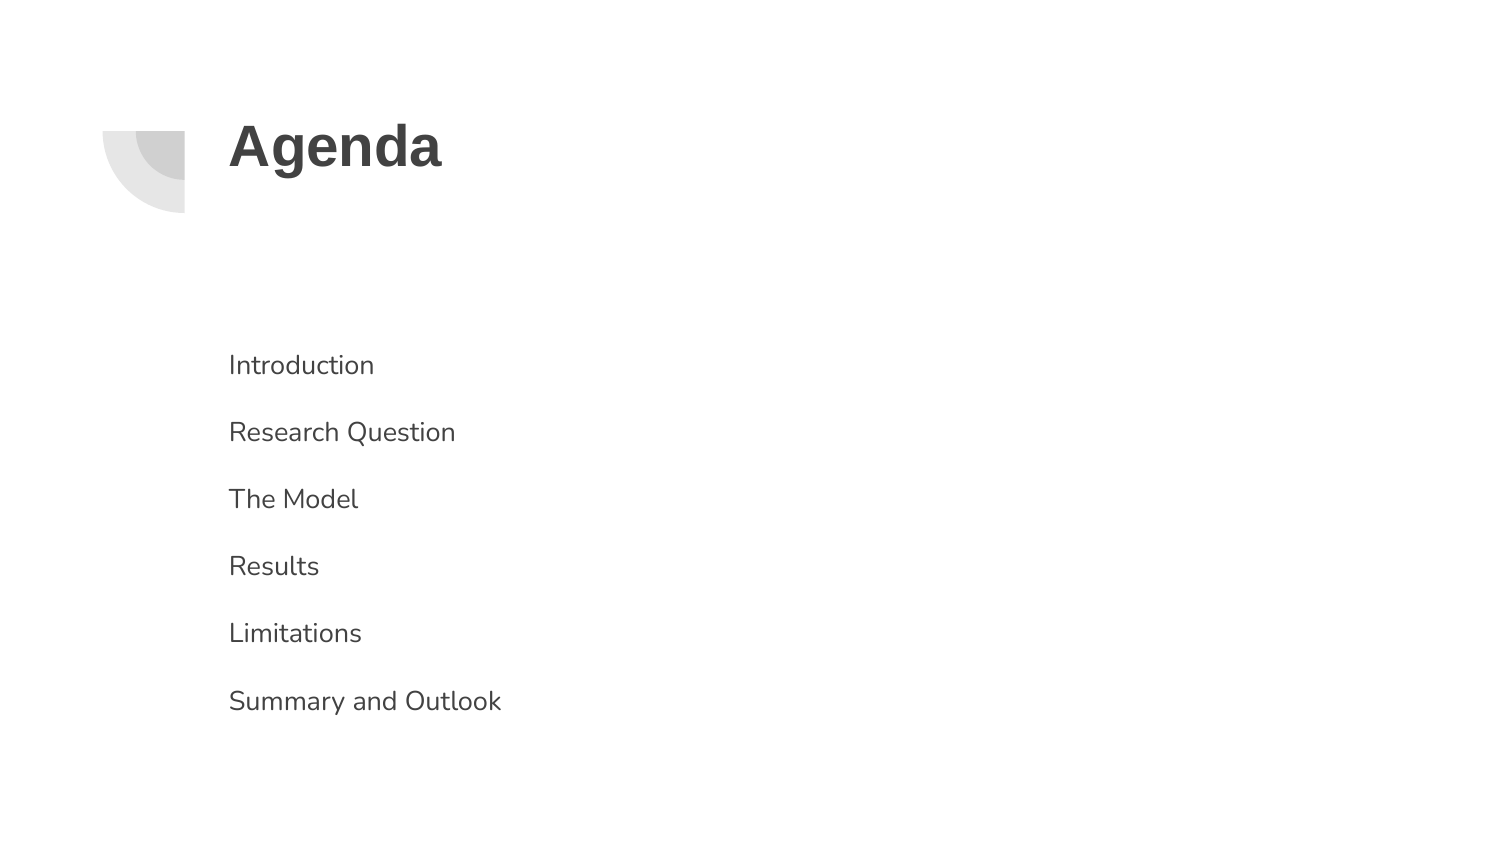

# Agenda
Introduction
Research Question
The Model
Results
Limitations
Summary and Outlook